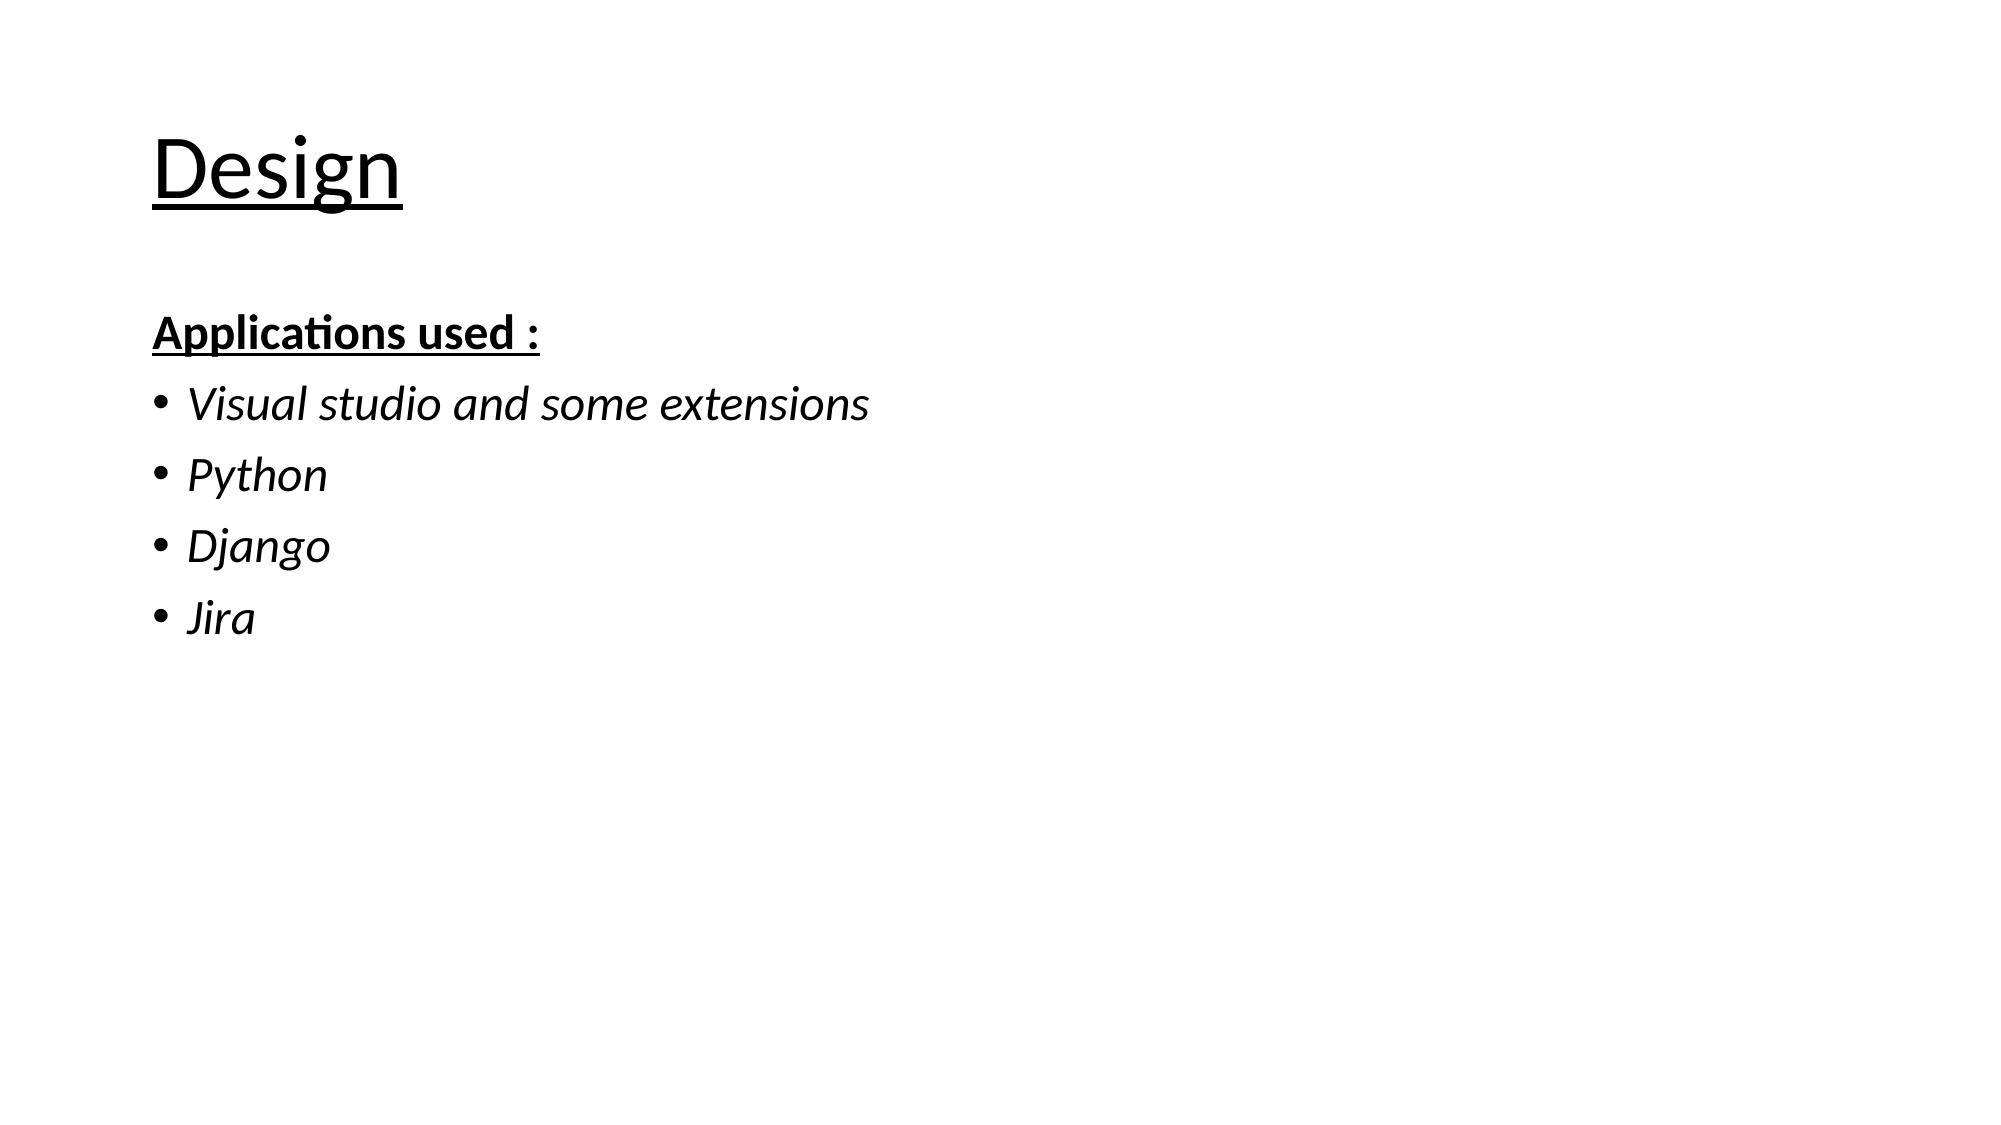

# Design
Applications used :
Visual studio and some extensions
Python
Django
Jira